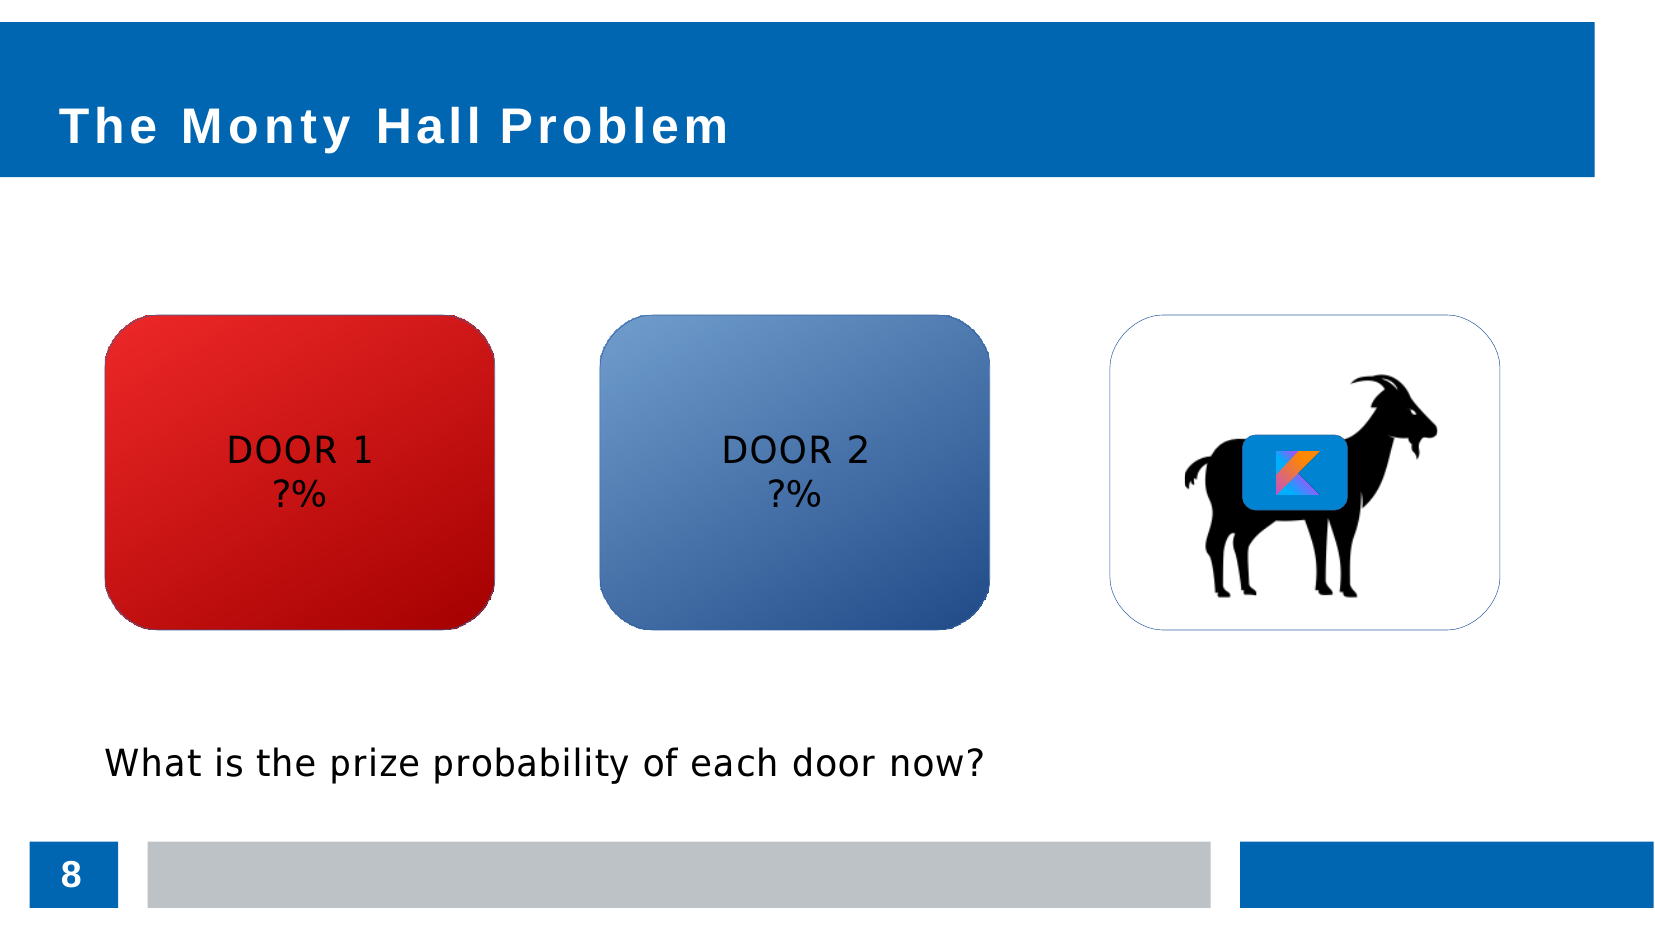

# The Monty Hall Problem

DOOR 1
?%
DOOR 2
?%

What is the prize probability of each door now?
8